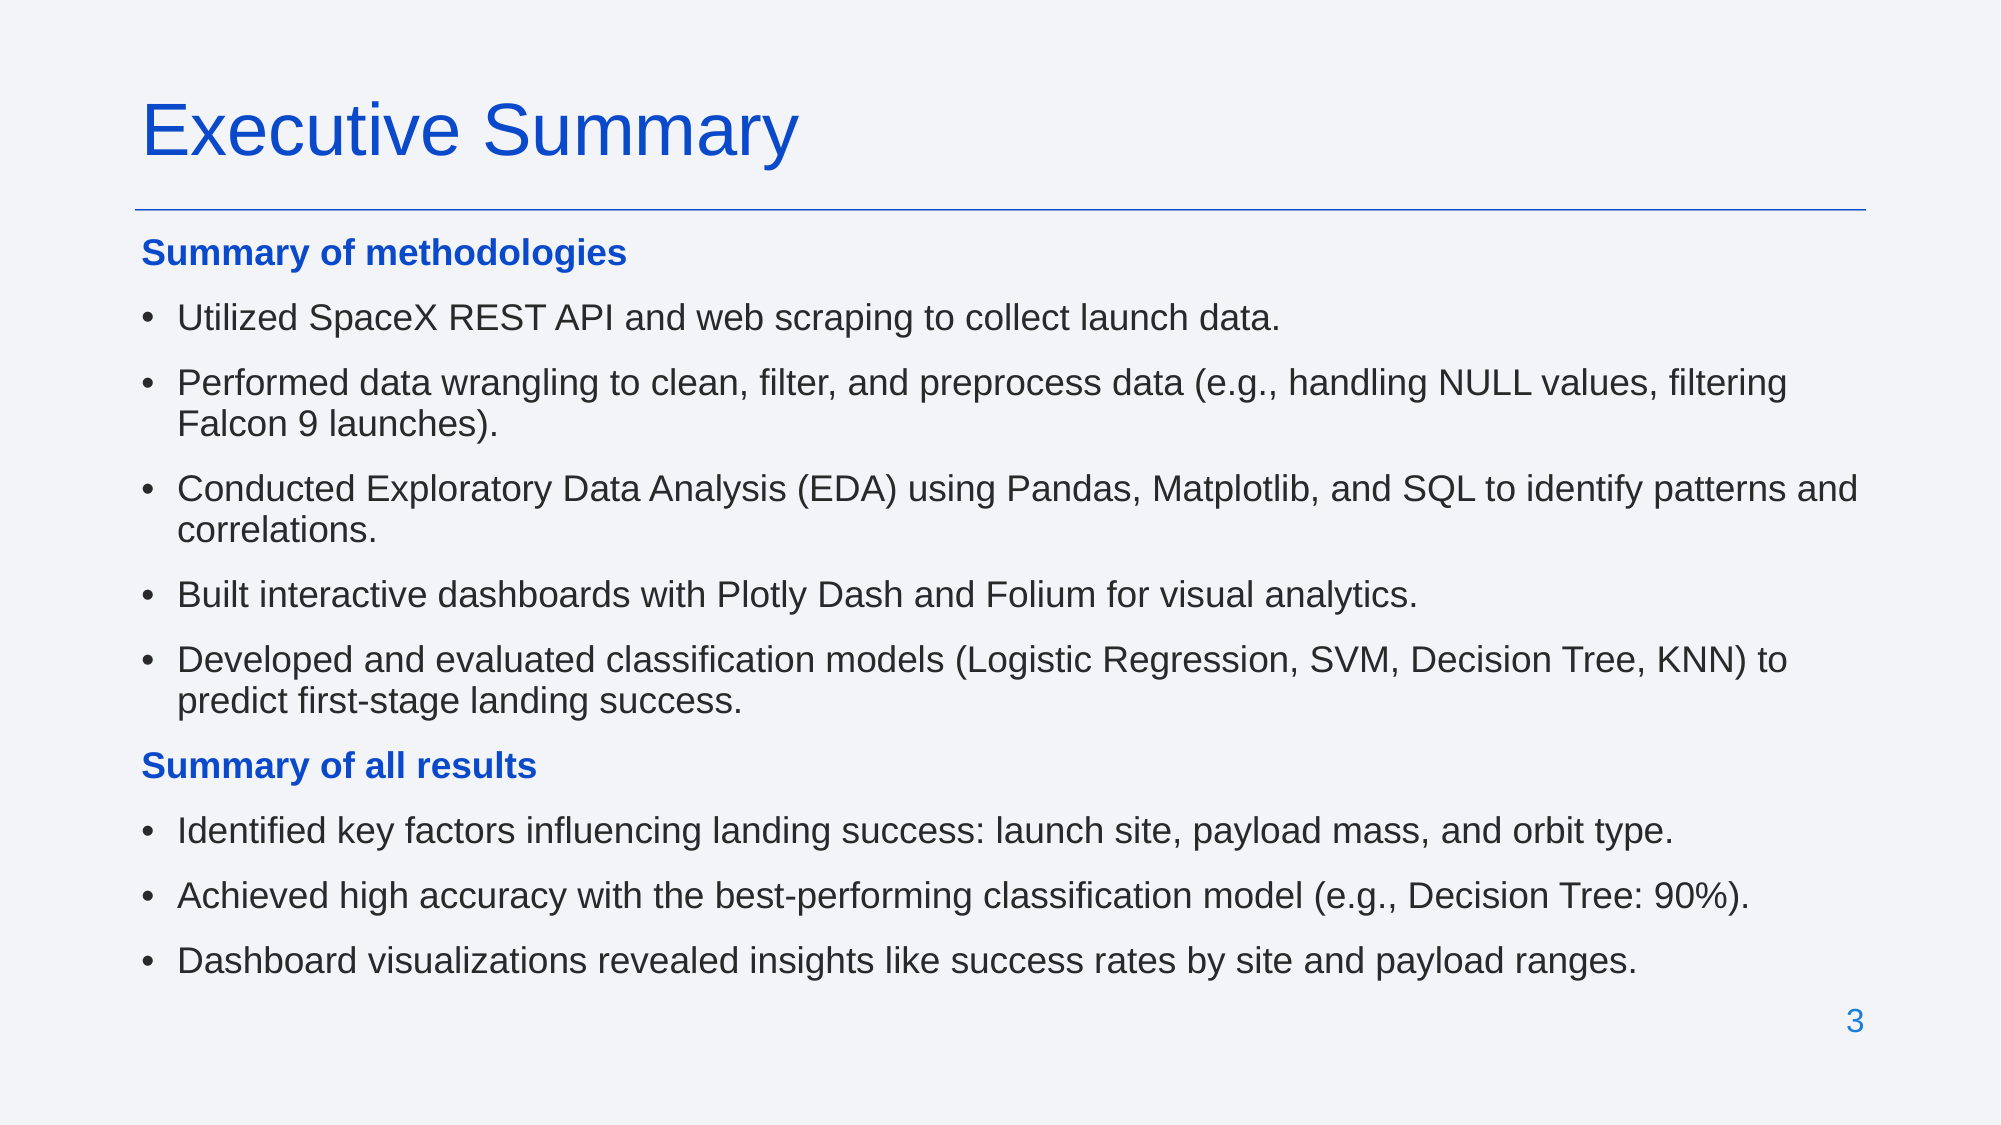

Executive Summary
Summary of methodologies
Utilized SpaceX REST API and web scraping to collect launch data.
Performed data wrangling to clean, filter, and preprocess data (e.g., handling NULL values, filtering Falcon 9 launches).
Conducted Exploratory Data Analysis (EDA) using Pandas, Matplotlib, and SQL to identify patterns and correlations.
Built interactive dashboards with Plotly Dash and Folium for visual analytics.
Developed and evaluated classification models (Logistic Regression, SVM, Decision Tree, KNN) to predict first-stage landing success.
Summary of all results
Identified key factors influencing landing success: launch site, payload mass, and orbit type.
Achieved high accuracy with the best-performing classification model (e.g., Decision Tree: 90%).
Dashboard visualizations revealed insights like success rates by site and payload ranges.

3